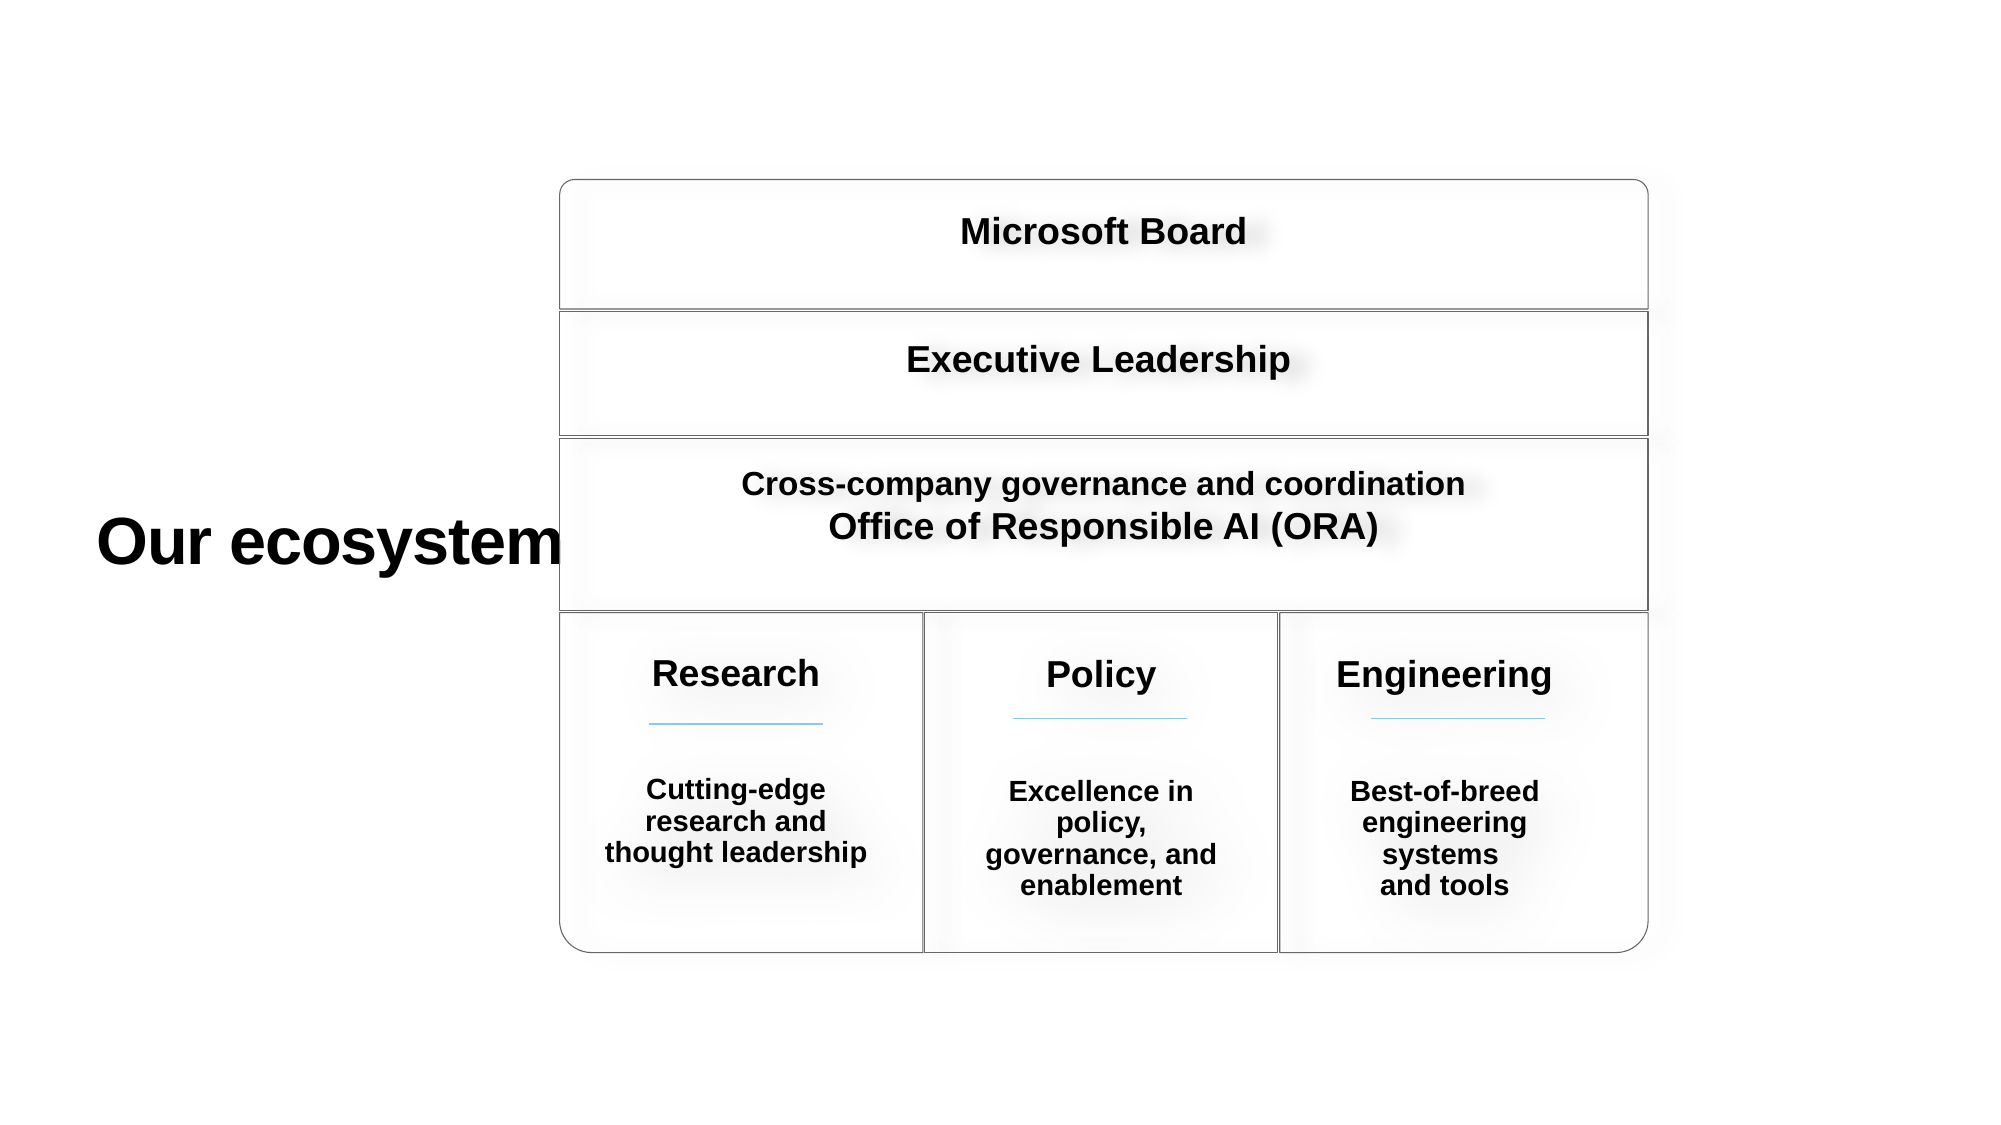

Microsoft Board
Executive Leadership
Cross-company governance and coordination
Office of Responsible AI (ORA)
# Our ecosystem

Research

Cutting-edge research and thought leadership

Policy

Excellence in policy, governance, and enablement
Engineering

Best-of-breed engineering systems
and tools